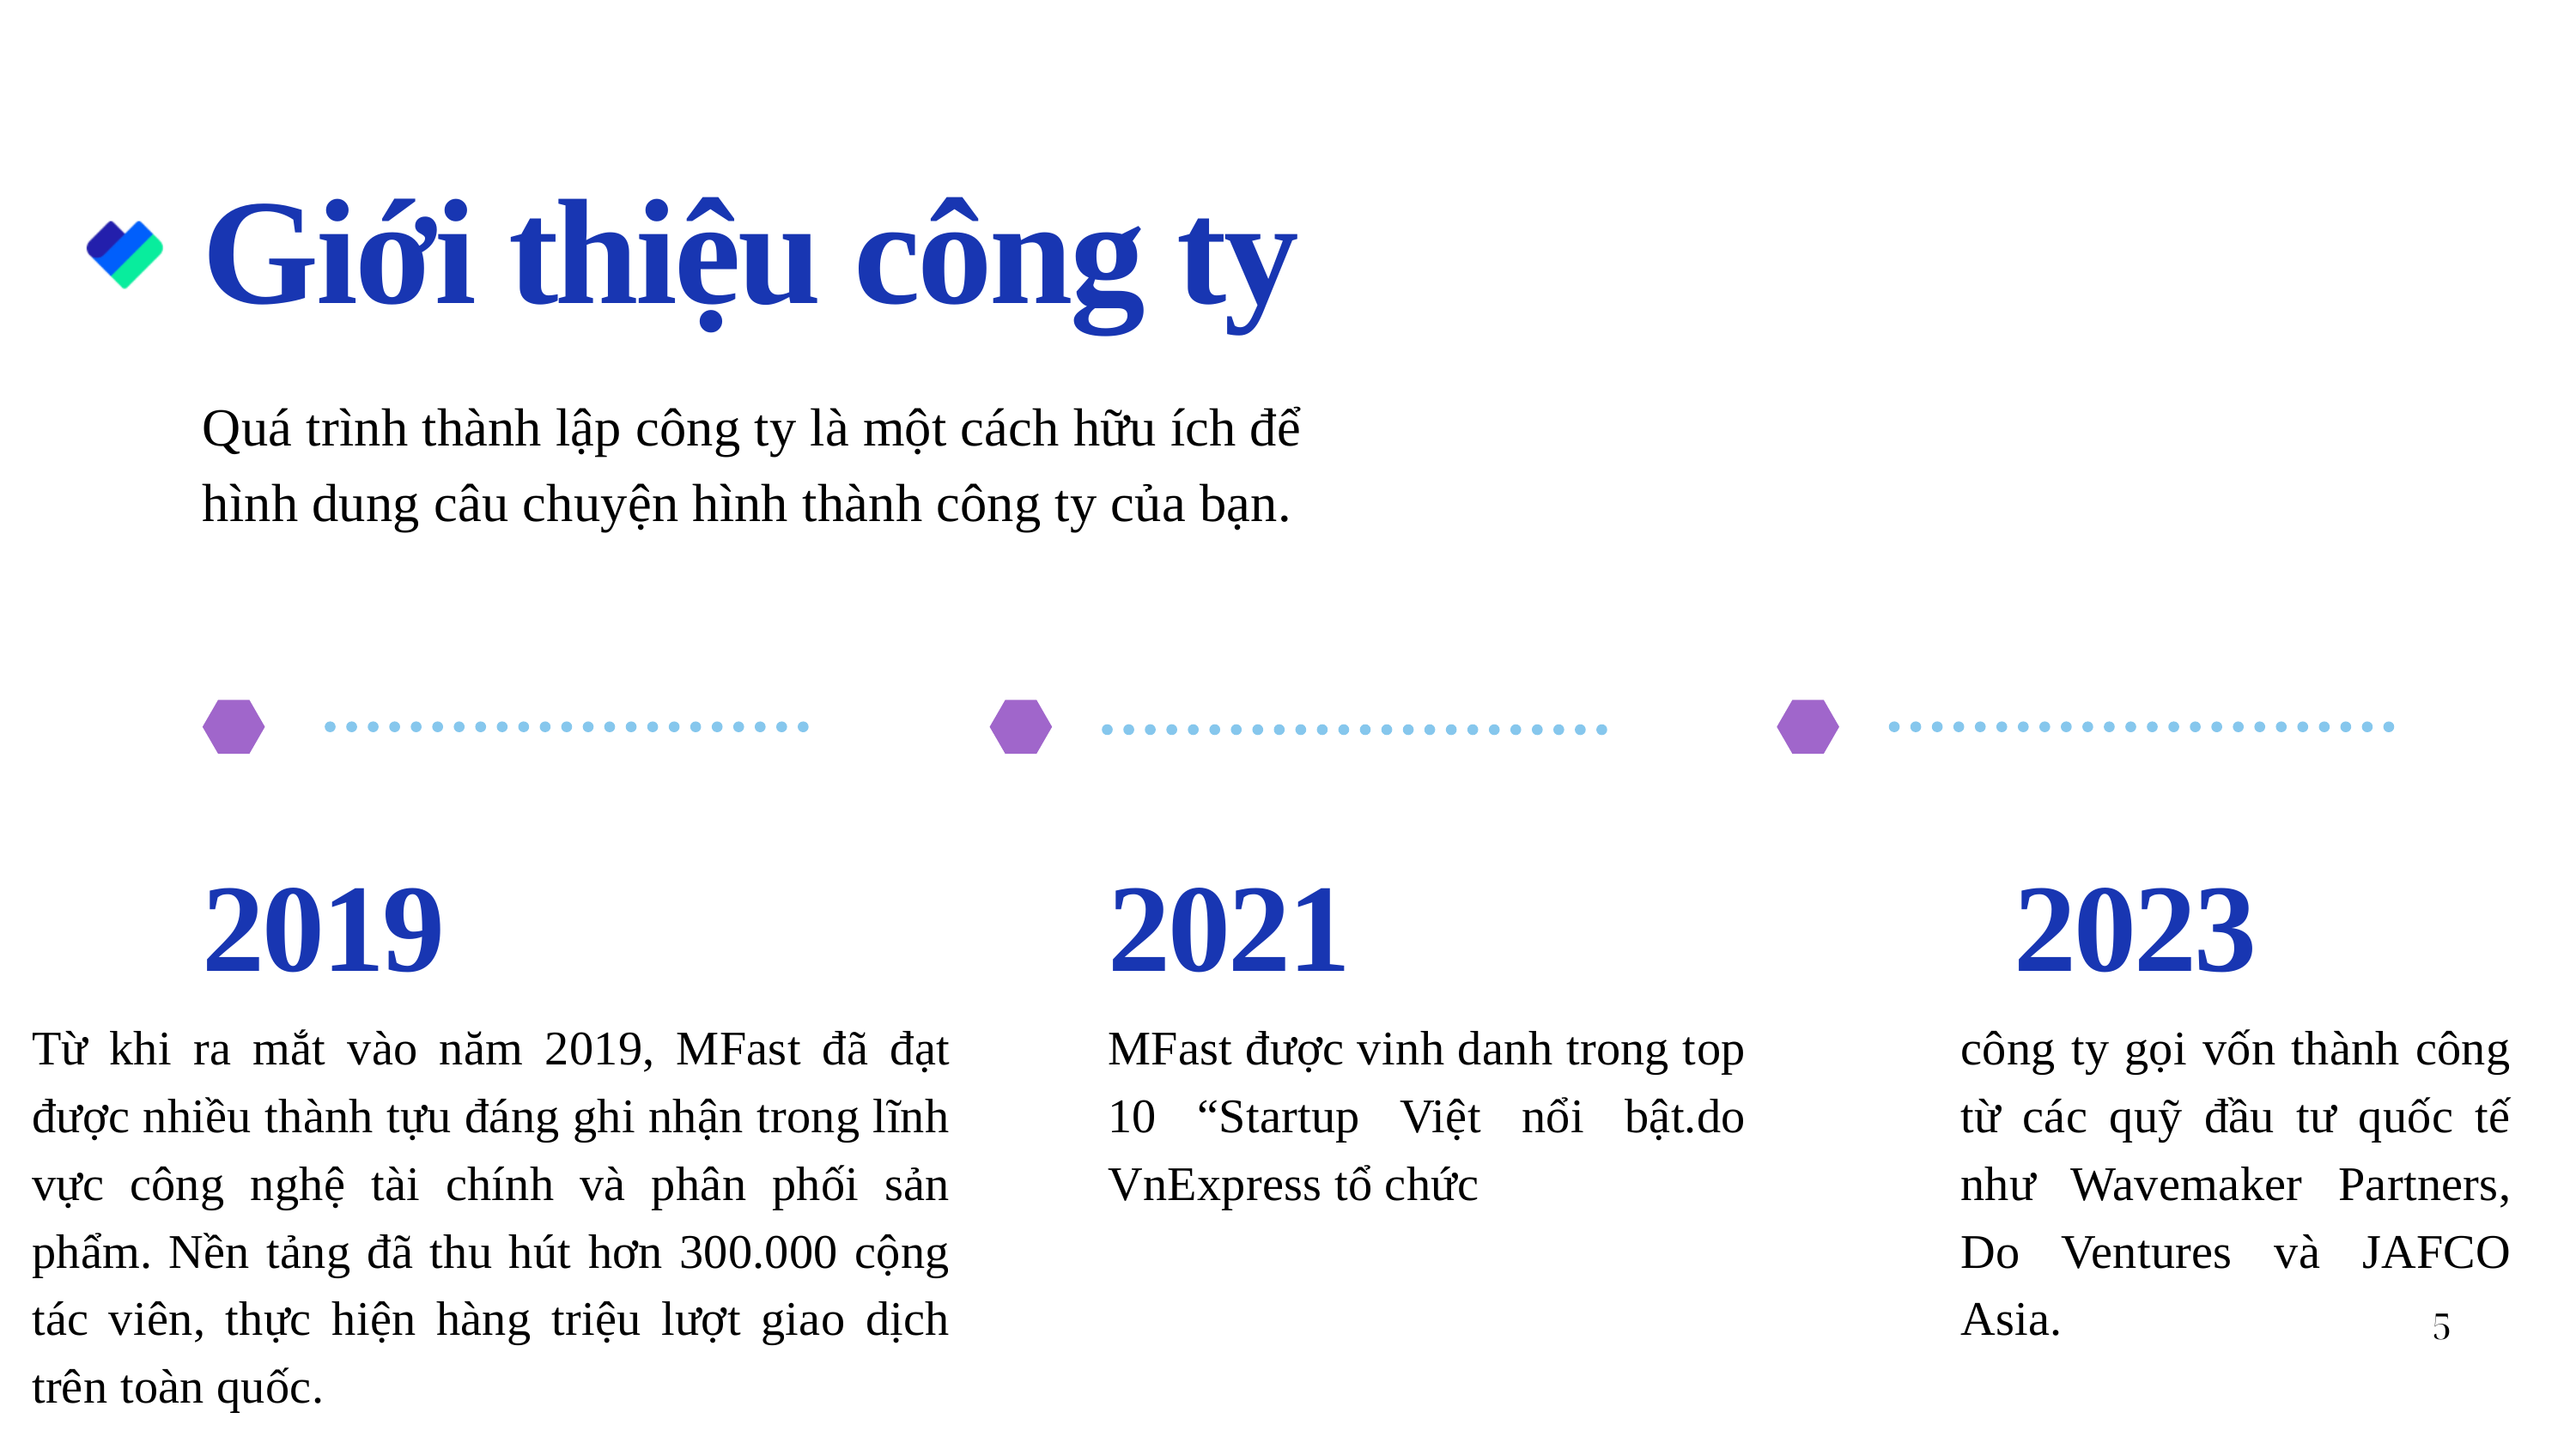

Giới thiệu công ty

Quá trình thành lập công ty là một cách hữu ích để
hình dung câu chuyện hình thành công ty của bạn.

2019
2021
2023
Từ khi ra mắt vào năm 2019, MFast đã đạt được nhiều thành tựu đáng ghi nhận trong lĩnh vực công nghệ tài chính và phân phối sản phẩm. Nền tảng đã thu hút hơn 300.000 cộng tác viên, thực hiện hàng triệu lượt giao dịch trên toàn quốc.
MFast được vinh danh trong top 10 “Startup Việt nổi bật.do VnExpress tổ chức
công ty gọi vốn thành công từ các quỹ đầu tư quốc tế như Wavemaker Partners, Do Ventures và JAFCO Asia.
5